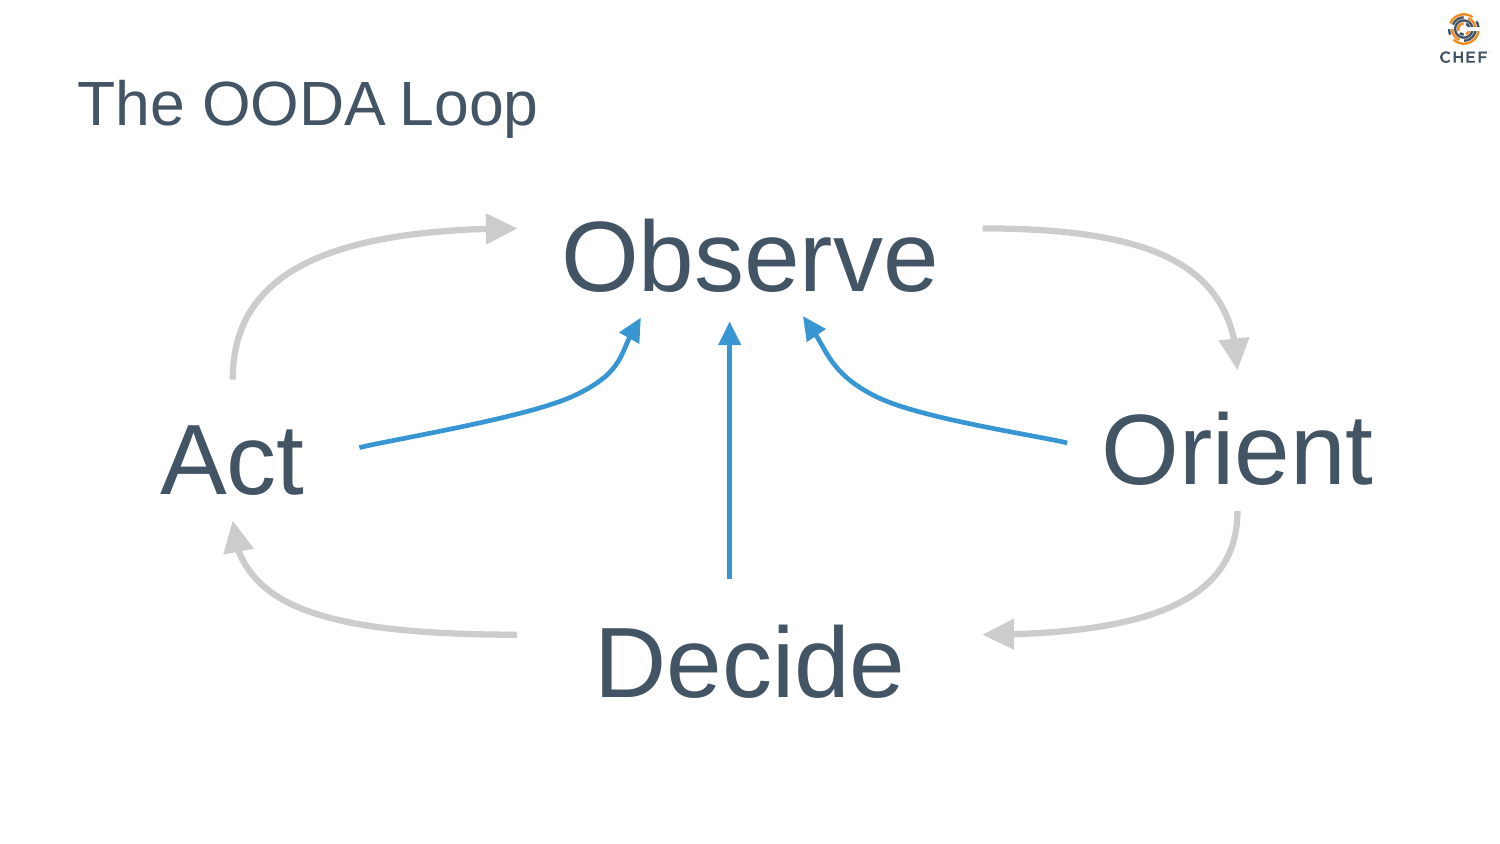

# The OODA Loop
Observe

Orient
Act
Decide